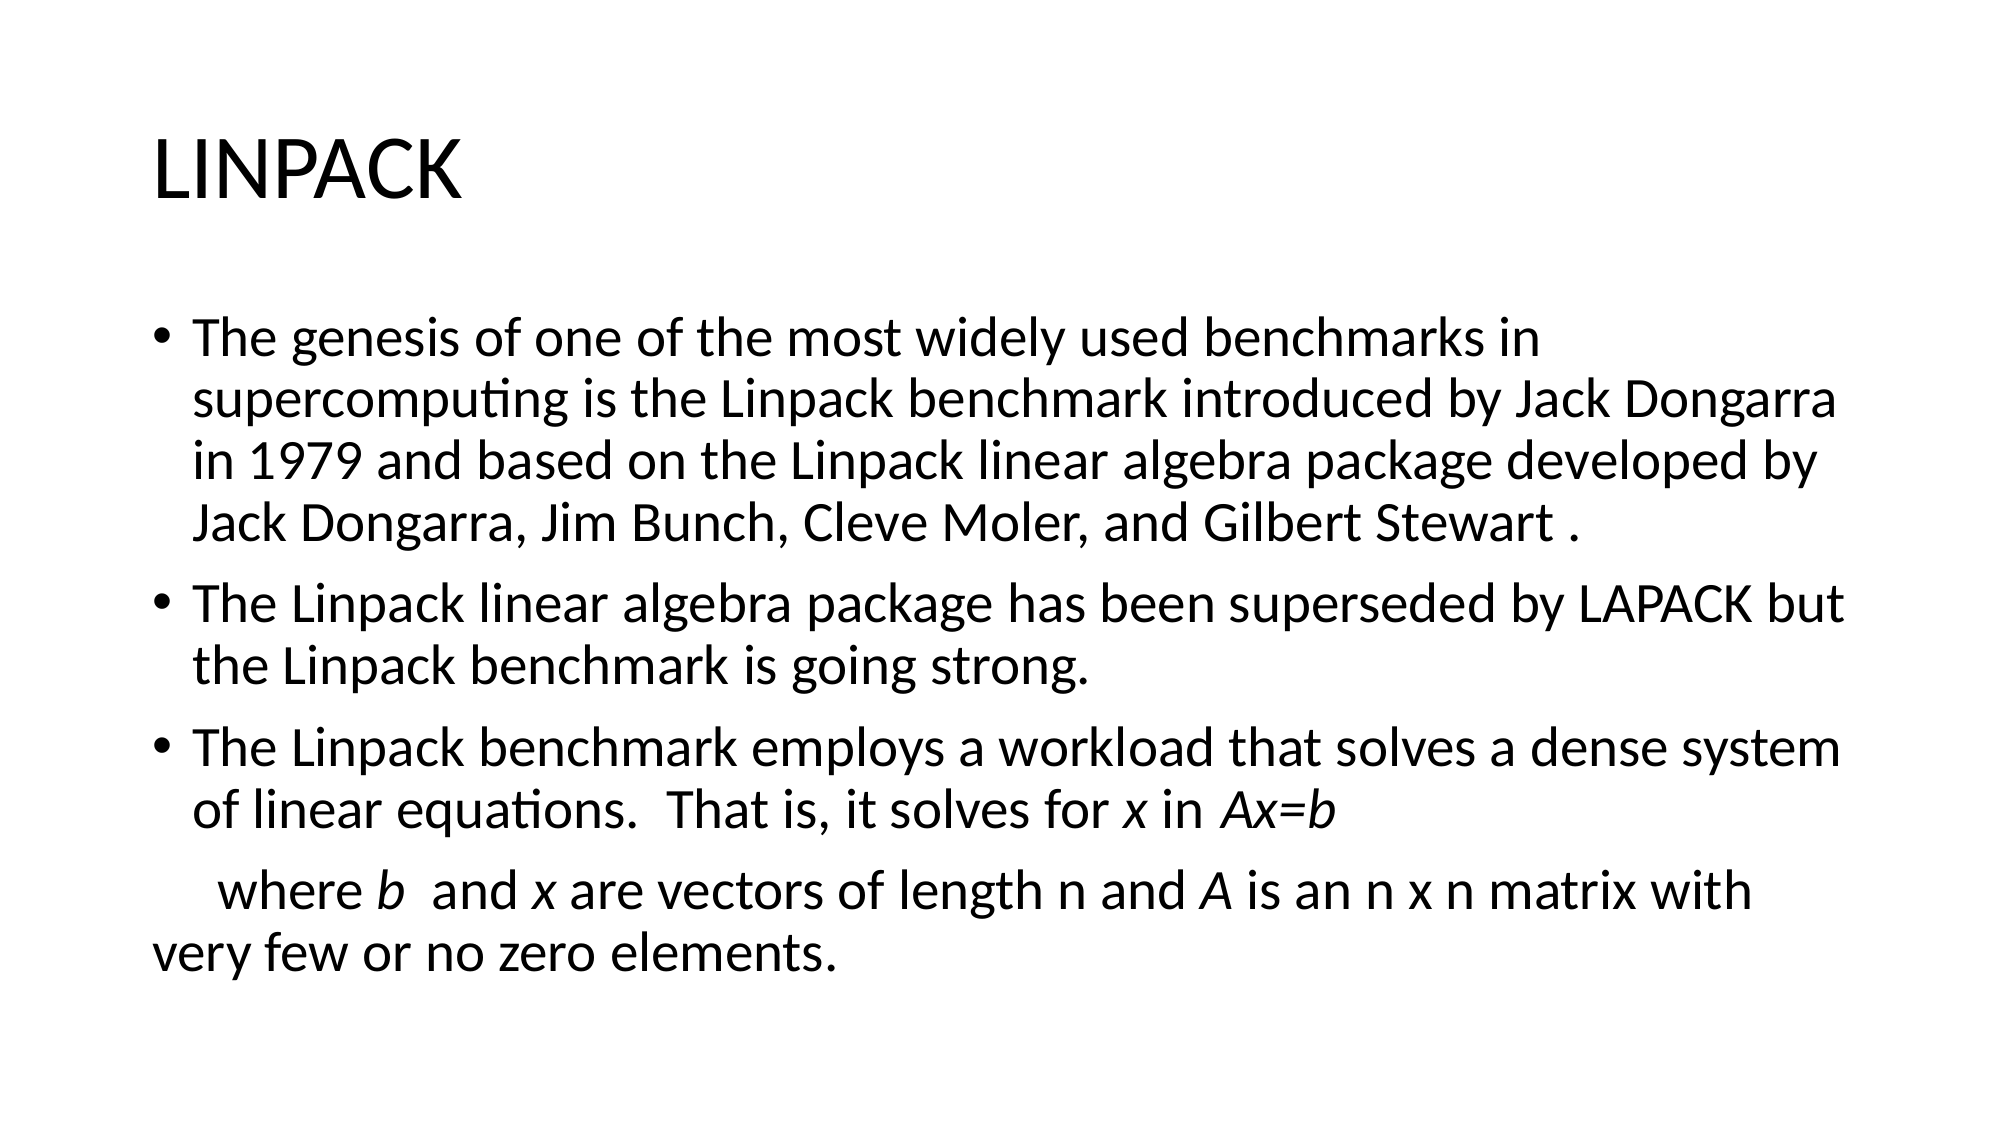

# LINPACK
The genesis of one of the most widely used benchmarks in supercomputing is the Linpack benchmark introduced by Jack Dongarra in 1979 and based on the Linpack linear algebra package developed by Jack Dongarra, Jim Bunch, Cleve Moler, and Gilbert Stewart .
The Linpack linear algebra package has been superseded by LAPACK but the Linpack benchmark is going strong.
The Linpack benchmark employs a workload that solves a dense system of linear equations.  That is, it solves for x in				Ax=b
     where b  and x are vectors of length n and A is an n x n matrix with   very few or no zero elements.